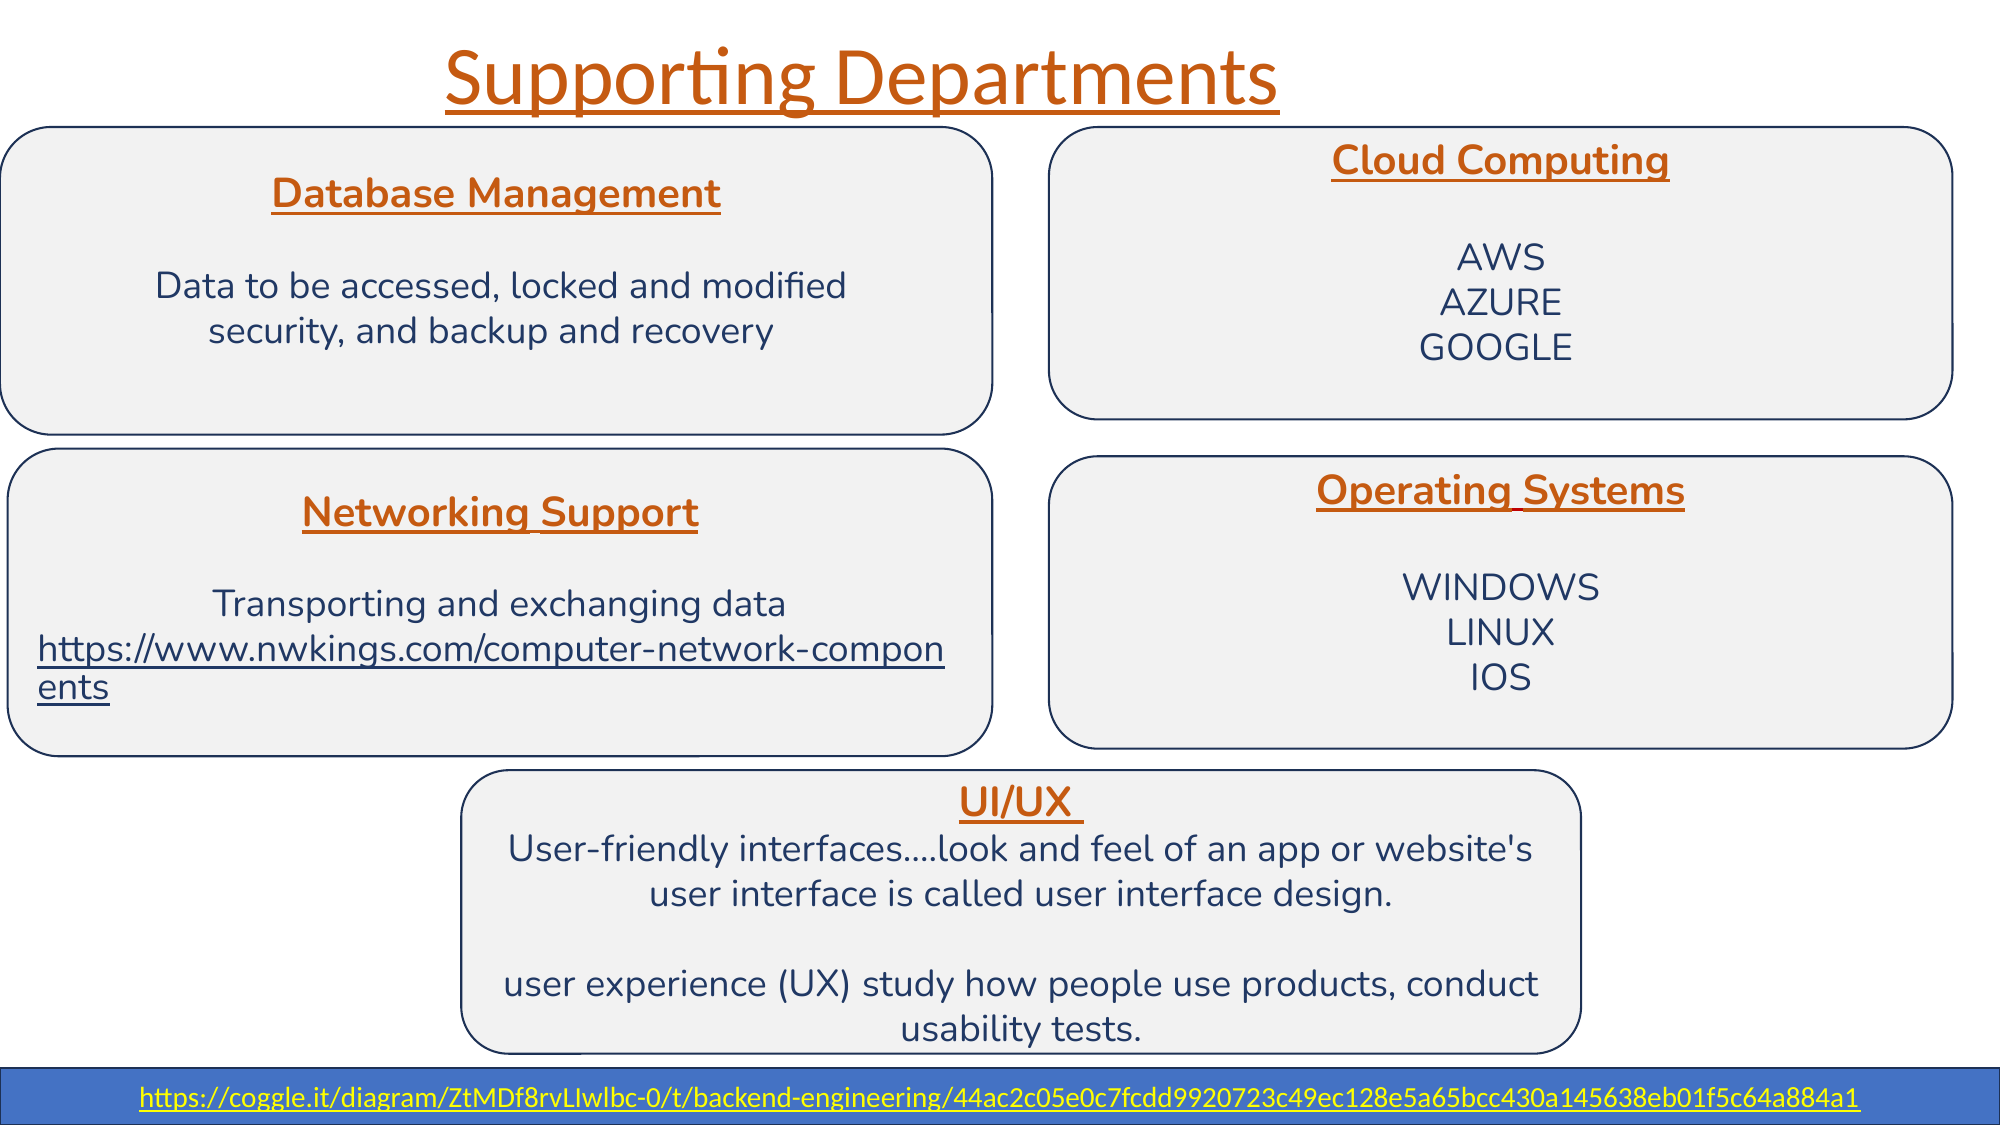

# Supporting Departments
Database Management

 Data to be accessed, locked and modified
security, and backup and recovery

Cloud Computing

AWS
AZURE
GOOGLE

Networking Support

Transporting and exchanging data
https://www.nwkings.com/computer-network-components

Operating Systems

WINDOWS
LINUX
IOS

UI/UX
User-friendly interfaces….look and feel of an app or website's user interface is called user interface design.

user experience (UX) study how people use products, conduct usability tests.
https://coggle.it/diagram/ZtMDf8rvLIwlbc-0/t/backend-engineering/44ac2c05e0c7fcdd9920723c49ec128e5a65bcc430a145638eb01f5c64a884a1